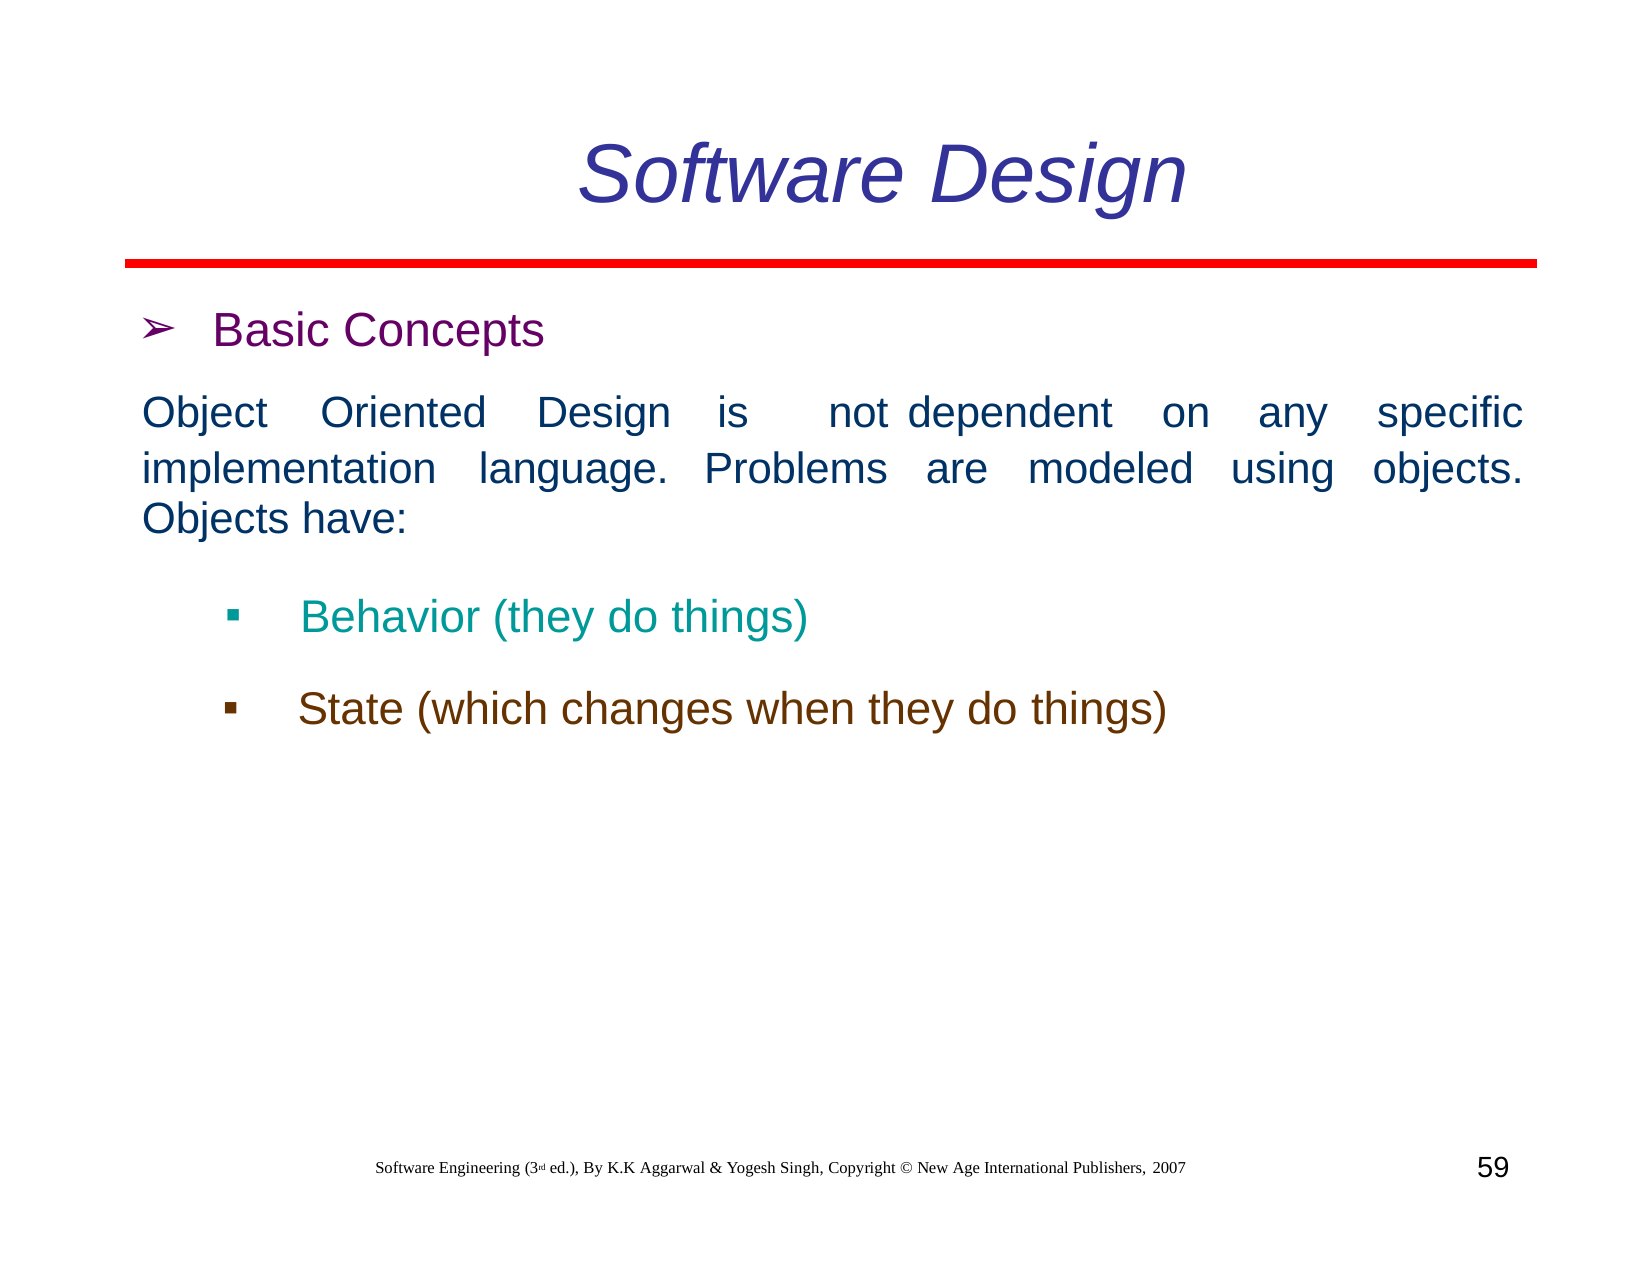

# Software Design

Basic Concepts
| Object Oriented Design | is not | dependent on | any | specific |
| --- | --- | --- | --- | --- |
| implementation language. Objects have: | Problems | are modeled | using | objects. |
Behavior (they do things)
State (which changes when they do things)
59
Software Engineering (3rd  ed.), By K.K Aggarwal & Yogesh Singh, Copyright © New Age International Publishers, 2007